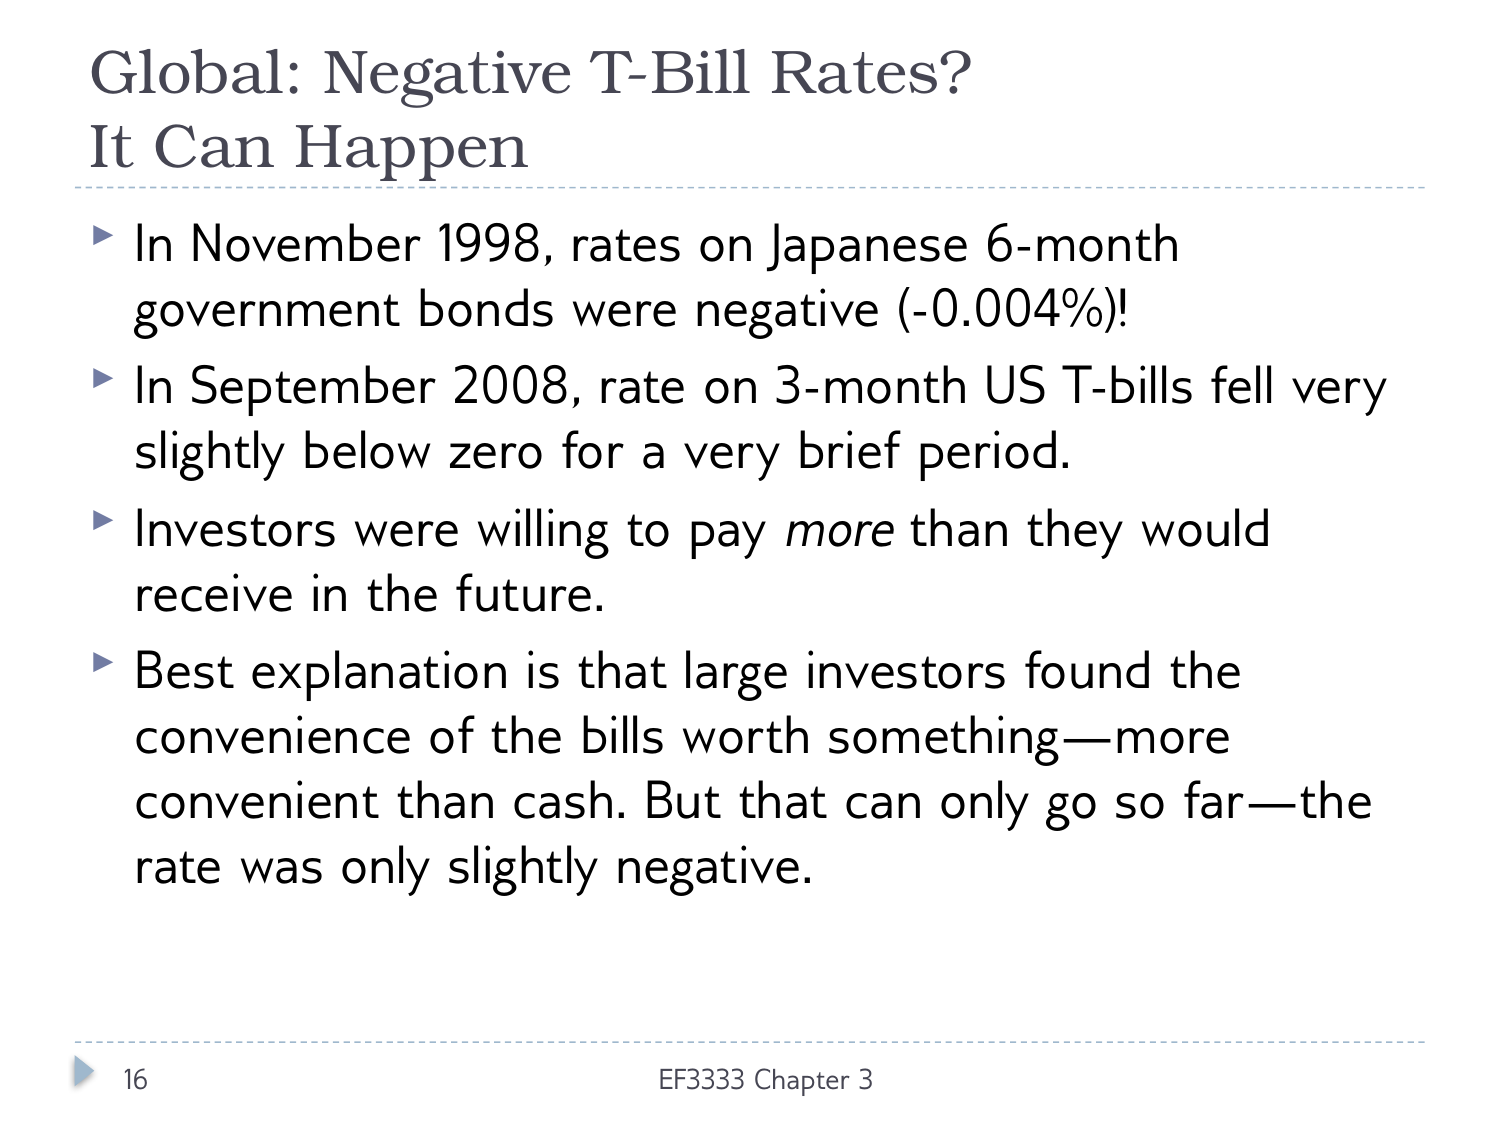

# Global: Negative T-Bill Rates? It Can Happen
In November 1998, rates on Japanese 6-month government bonds were negative (-0.004%)!
In September 2008, rate on 3-month US T-bills fell very slightly below zero for a very brief period.
Investors were willing to pay more than they would receive in the future.
Best explanation is that large investors found the convenience of the bills worth something—more convenient than cash. But that can only go so far—the rate was only slightly negative.
16
EF3333 Chapter 3